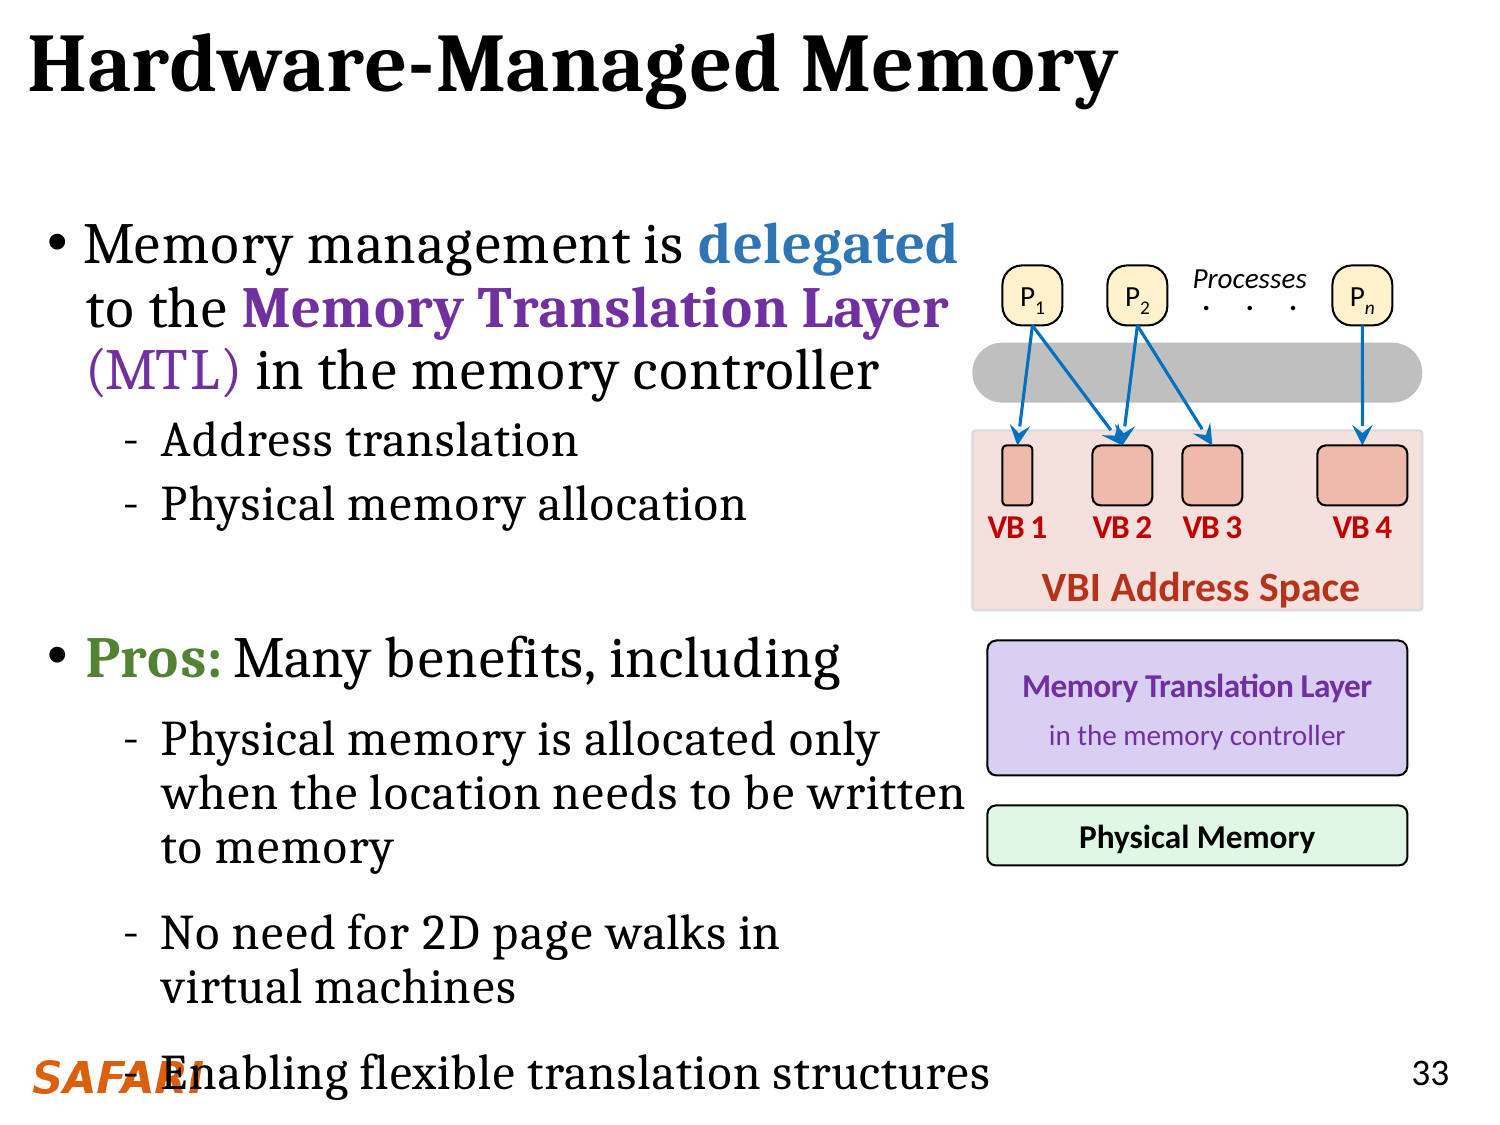

# Hardware-Managed Memory

Memory management is delegated
to the Memory Translation Layer
(MTL) in the memory controller
Address translation
Physical memory allocation

Pros: Many benefits, including

Physical memory is allocated only when the location needs to be written to memory

No need for 2D page walks in
virtual machines

Enabling flexible translation structures

Processes
P1
P2
.    .    .
Pn

VBI Address Space

VB 1

VB 2

VB 3

VB 4
Memory Translation Layer
in the memory controller
Physical Memory
33